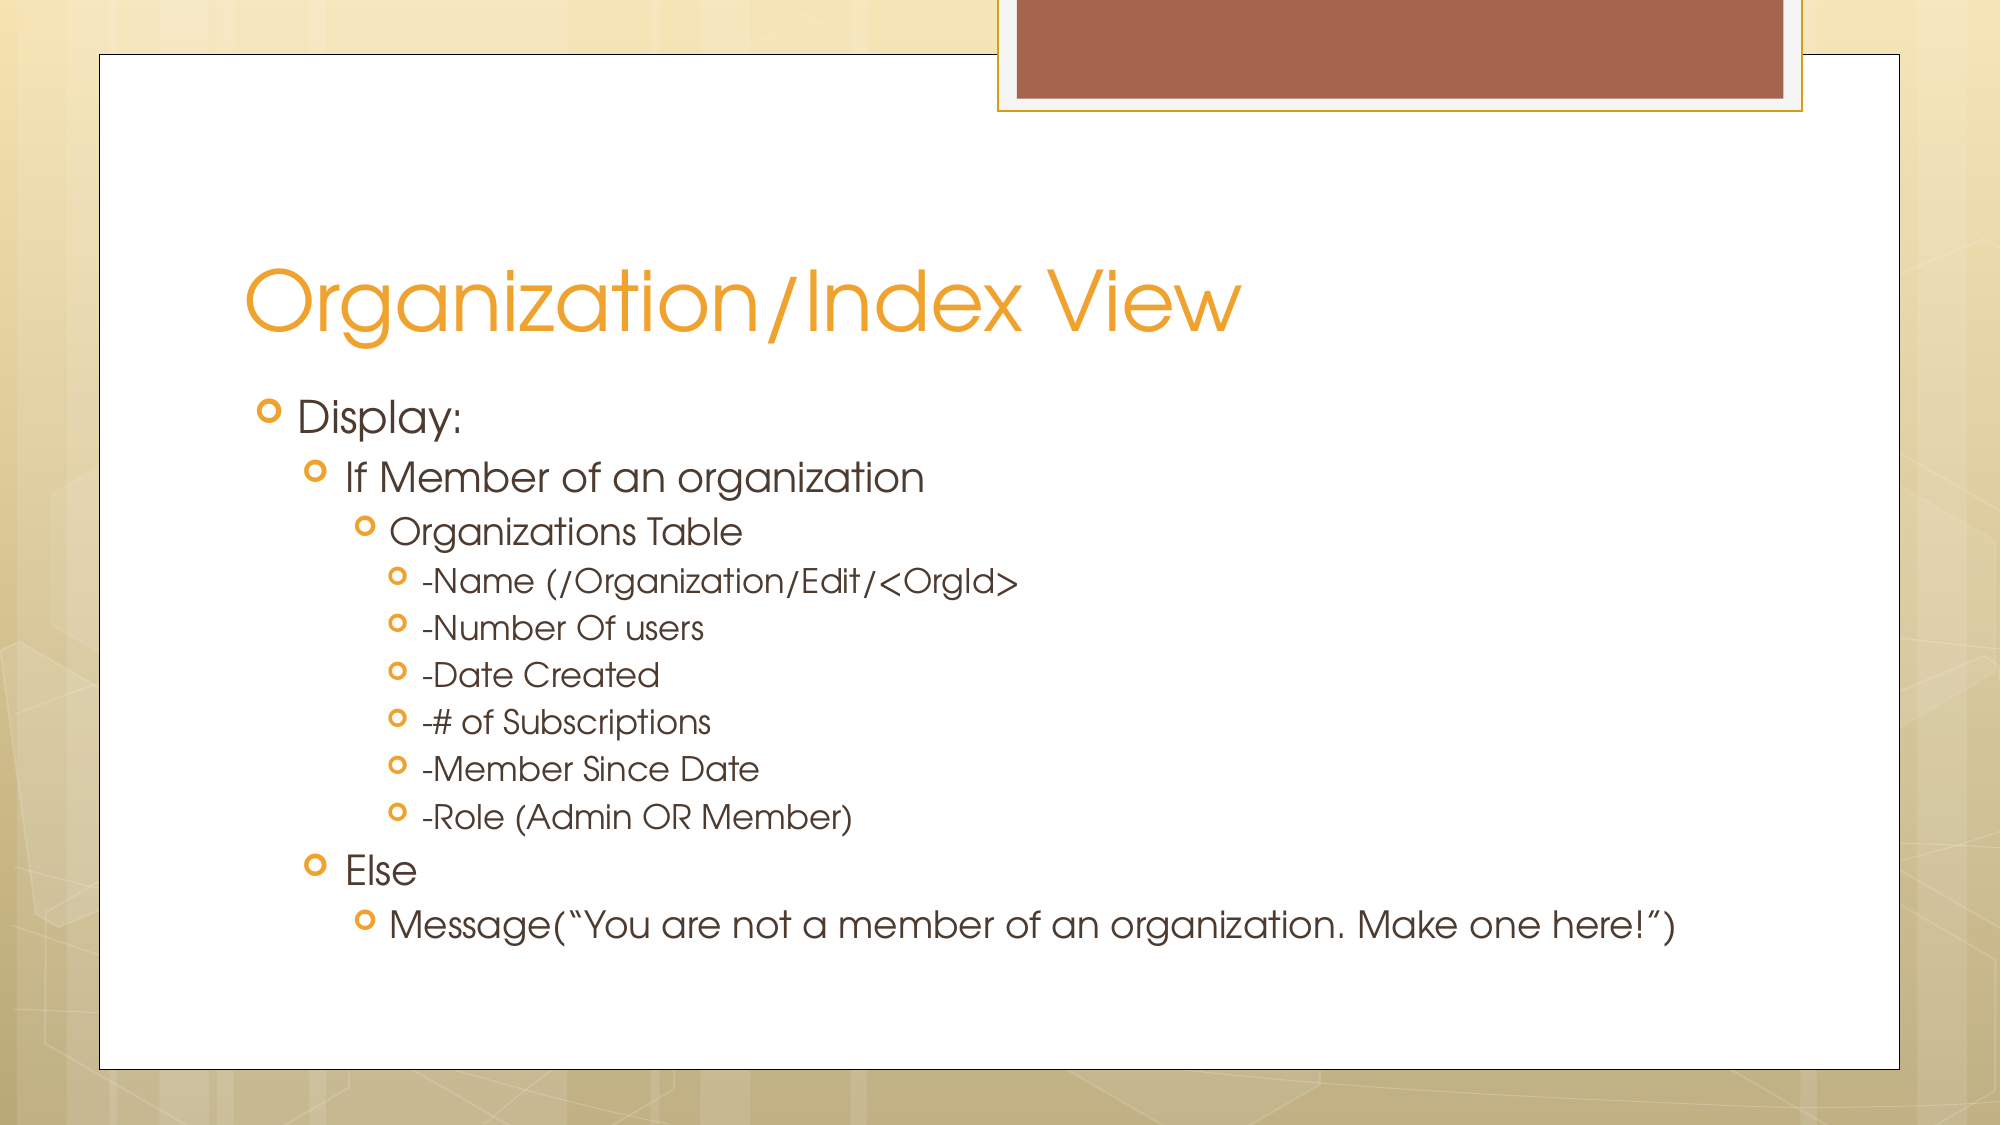

# Organization/Index View
Display:
If Member of an organization
Organizations Table
-Name (/Organization/Edit/<OrgId>
-Number Of users
-Date Created
-# of Subscriptions
-Member Since Date
-Role (Admin OR Member)
Else
Message(“You are not a member of an organization. Make one here!”)